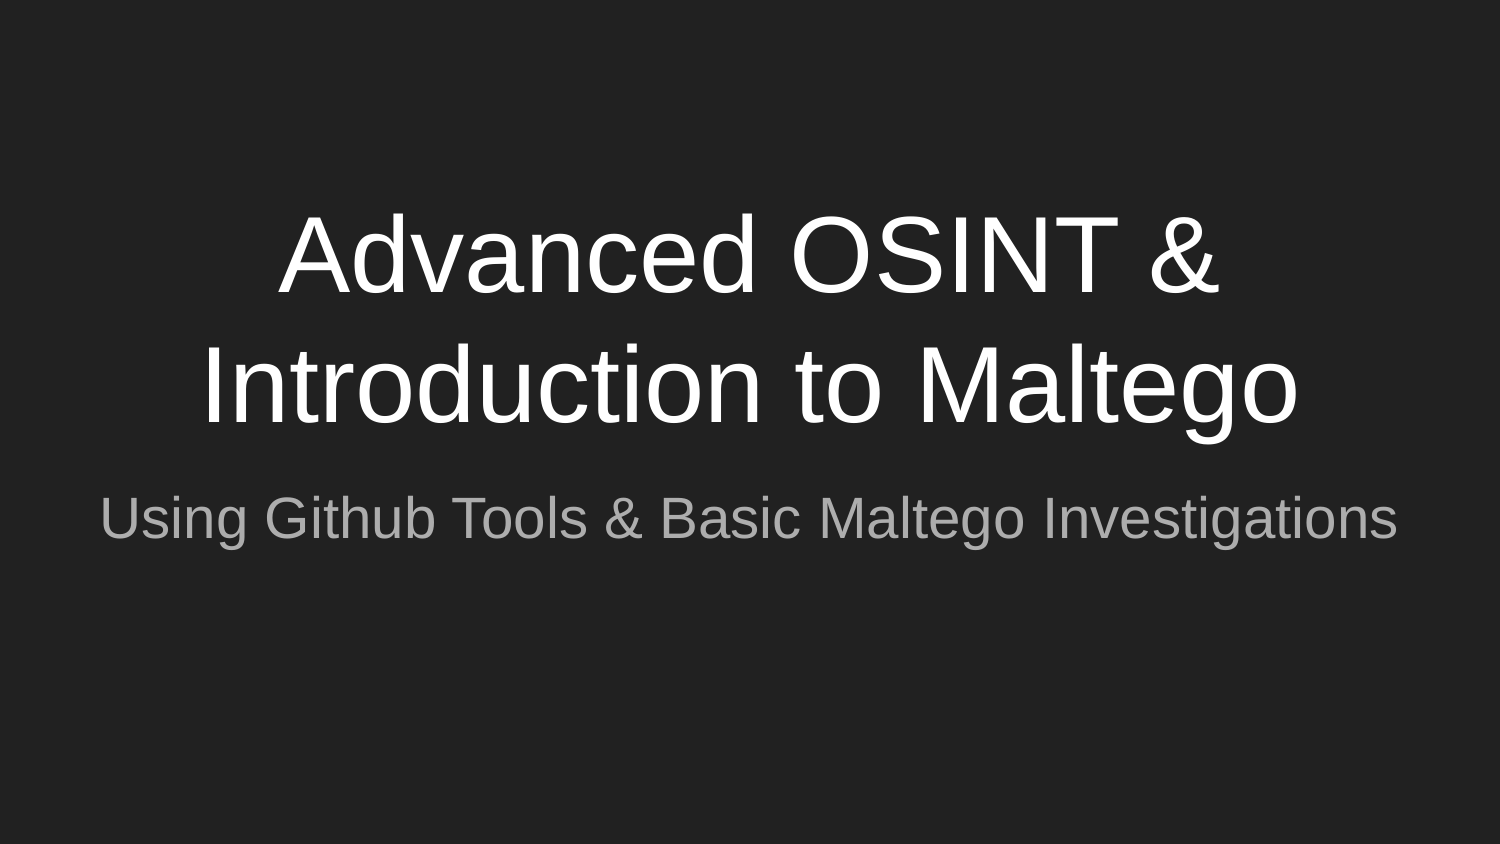

# Advanced OSINT & Introduction to Maltego
Using Github Tools & Basic Maltego Investigations